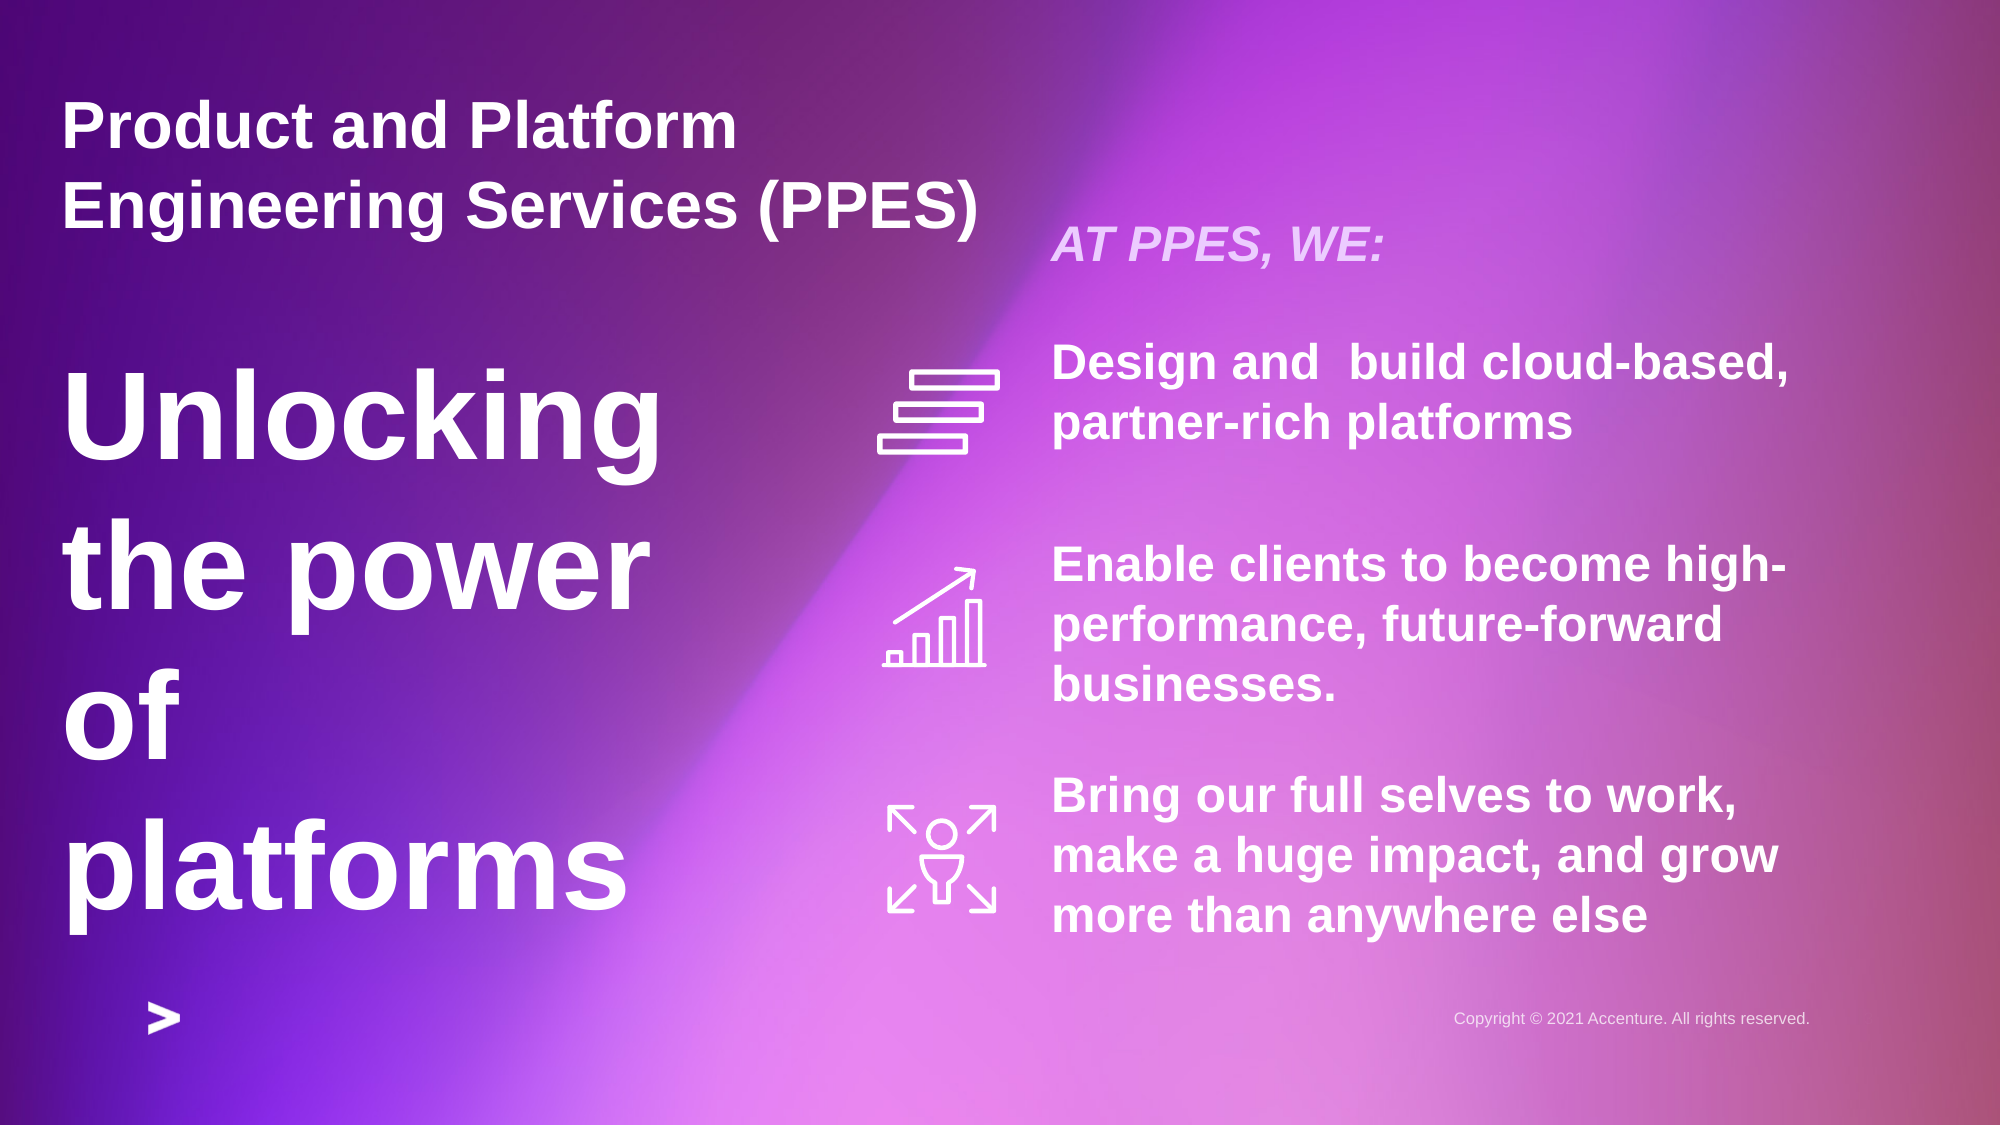

Product and Platform Engineering Services (PPES)
AT PPES, WE:
Unlocking the power of platforms
Design and  build cloud-based, partner-rich platforms

Enable clients to become high-performance, future-forward businesses.

Bring our full selves to work, make a huge impact, and grow more than anywhere else

3